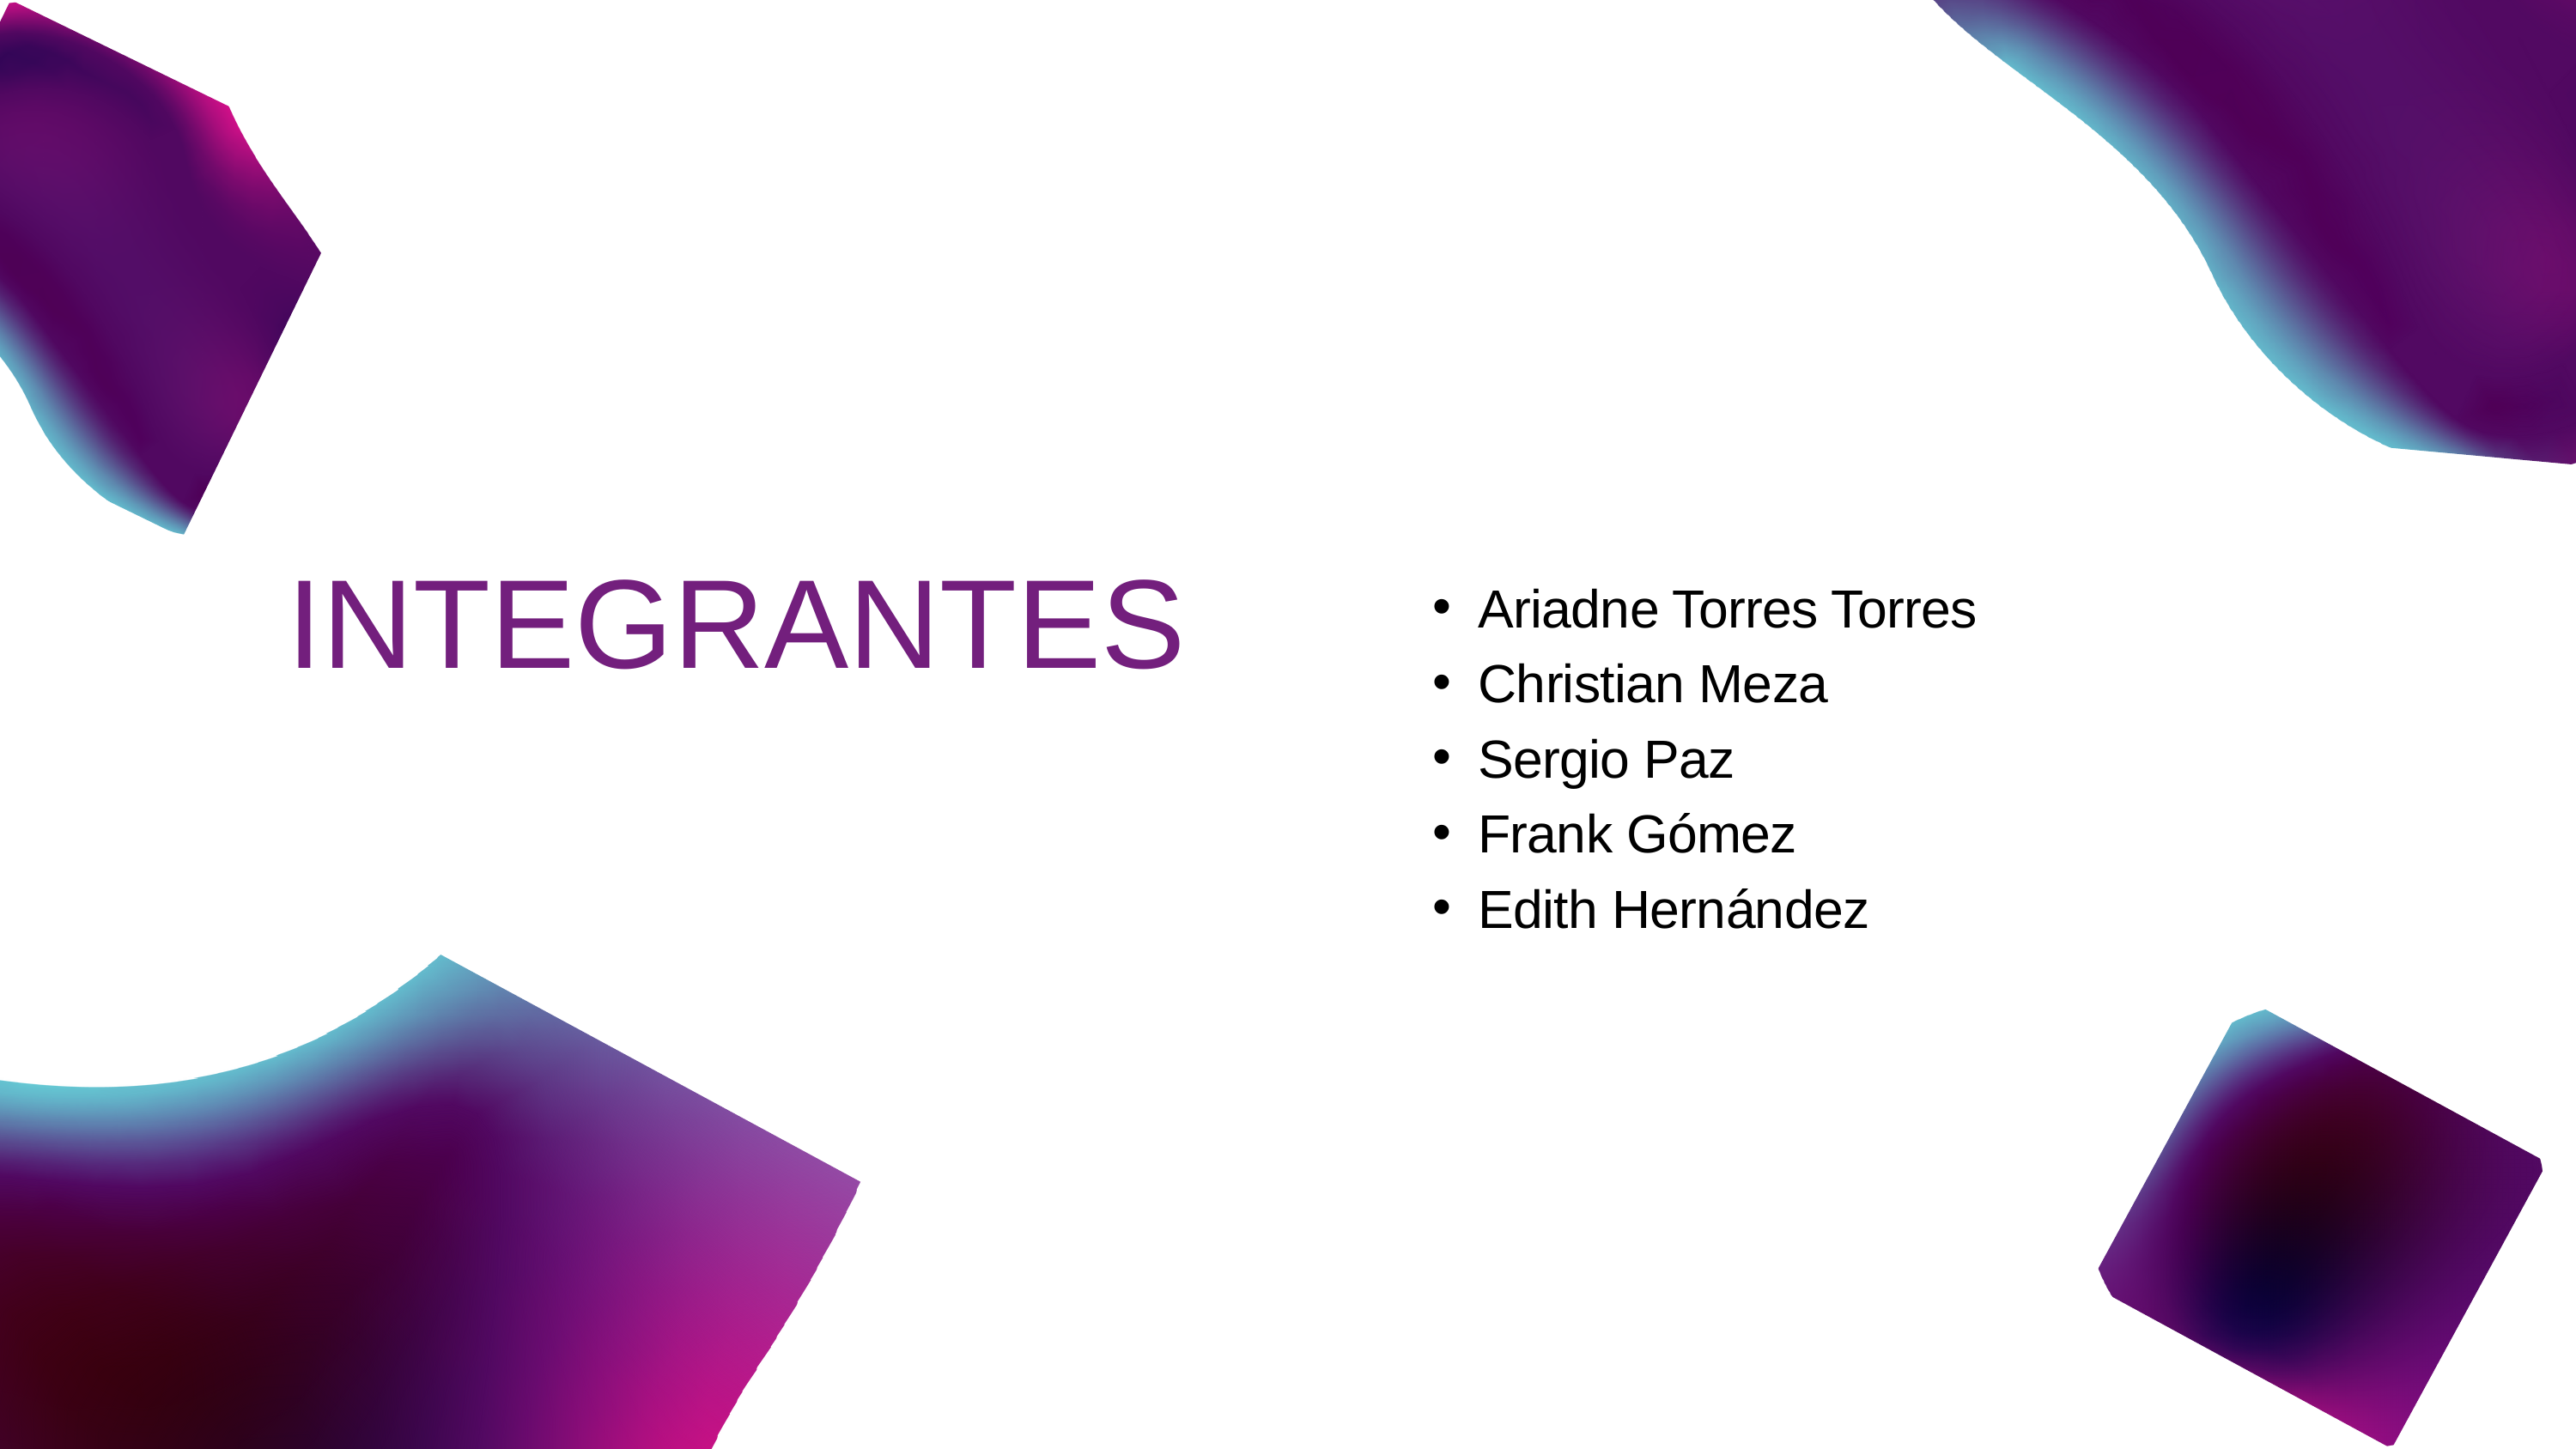

INTEGRANTES
Ariadne Torres Torres
Christian Meza
Sergio Paz
Frank Gómez
Edith Hernández